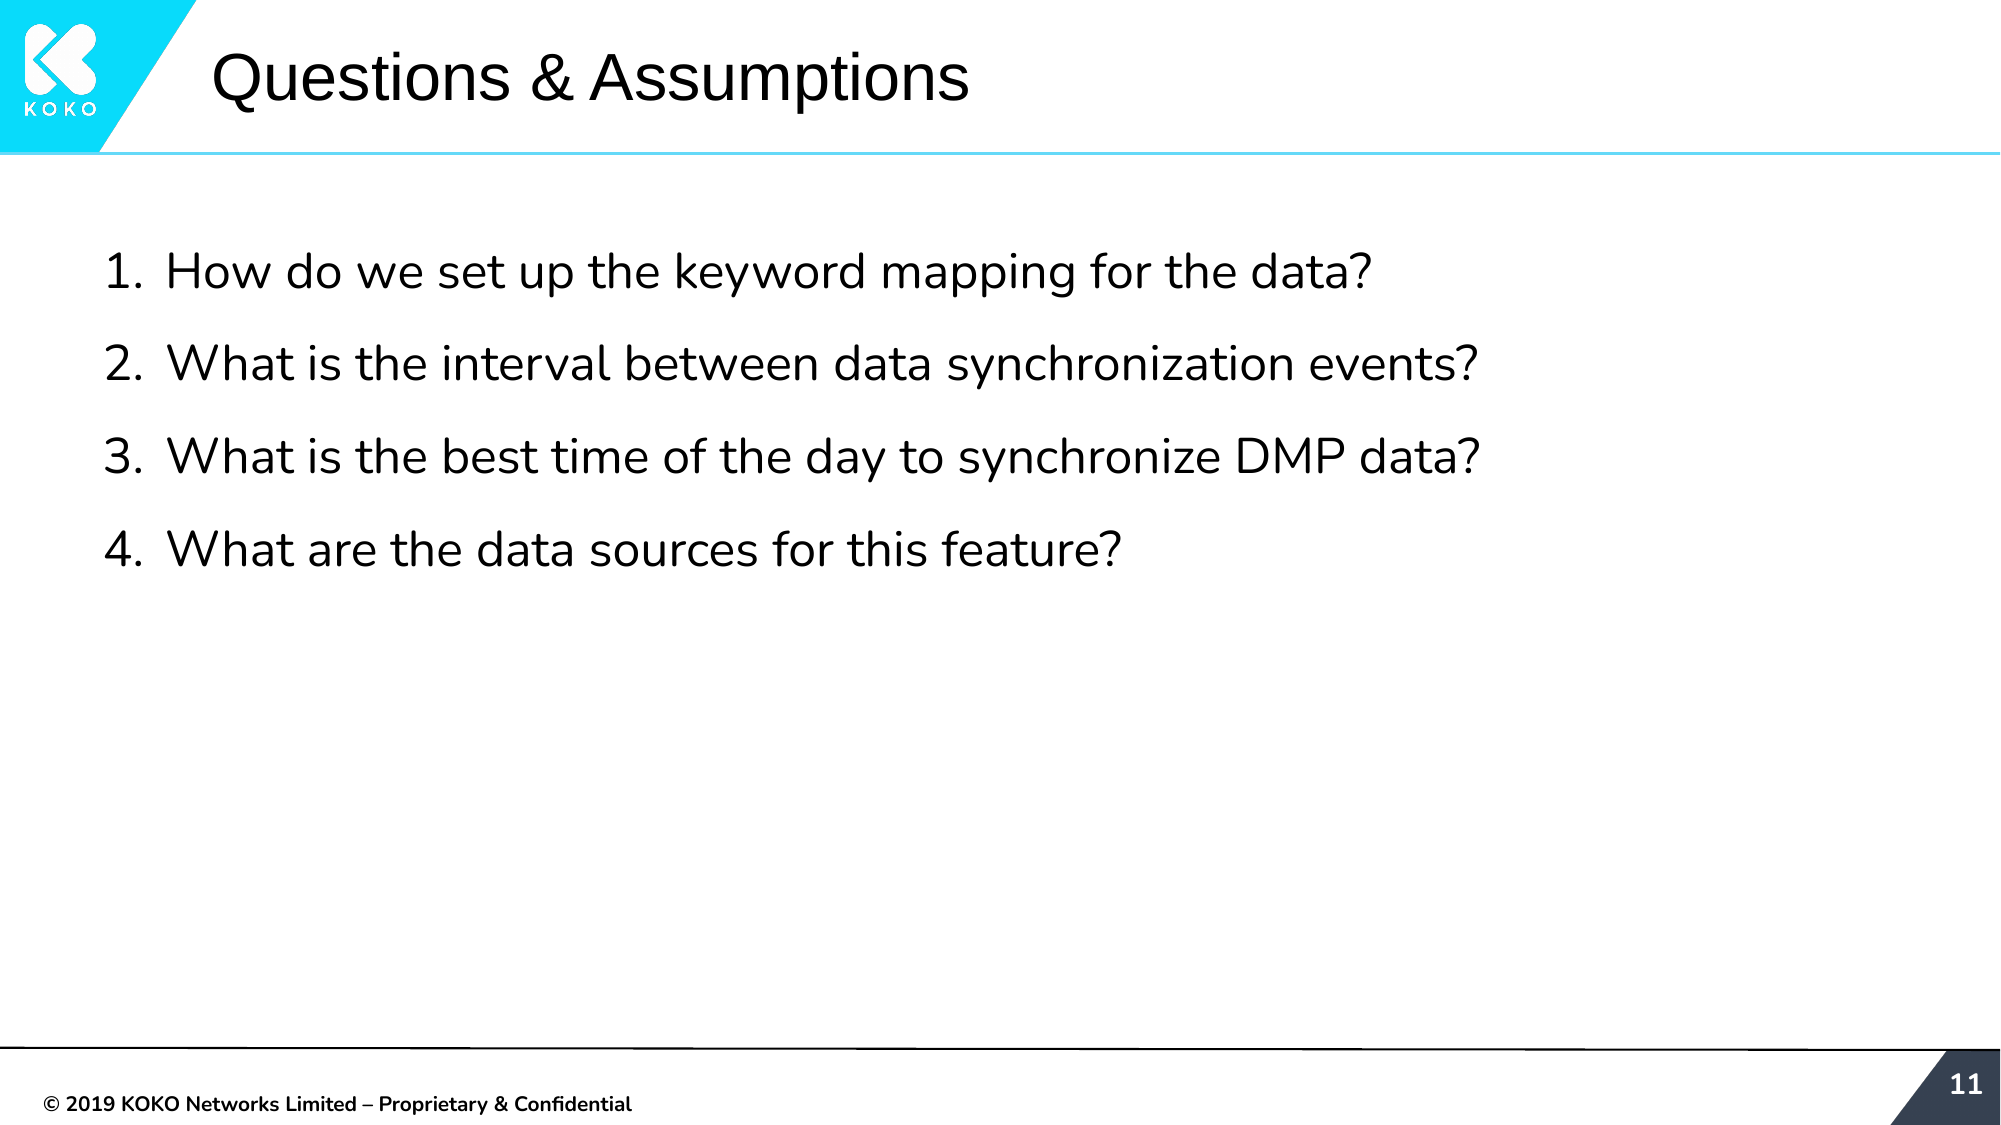

# Questions & Assumptions
How do we set up the keyword mapping for the data?
What is the interval between data synchronization events?
What is the best time of the day to synchronize DMP data?
What are the data sources for this feature?
11